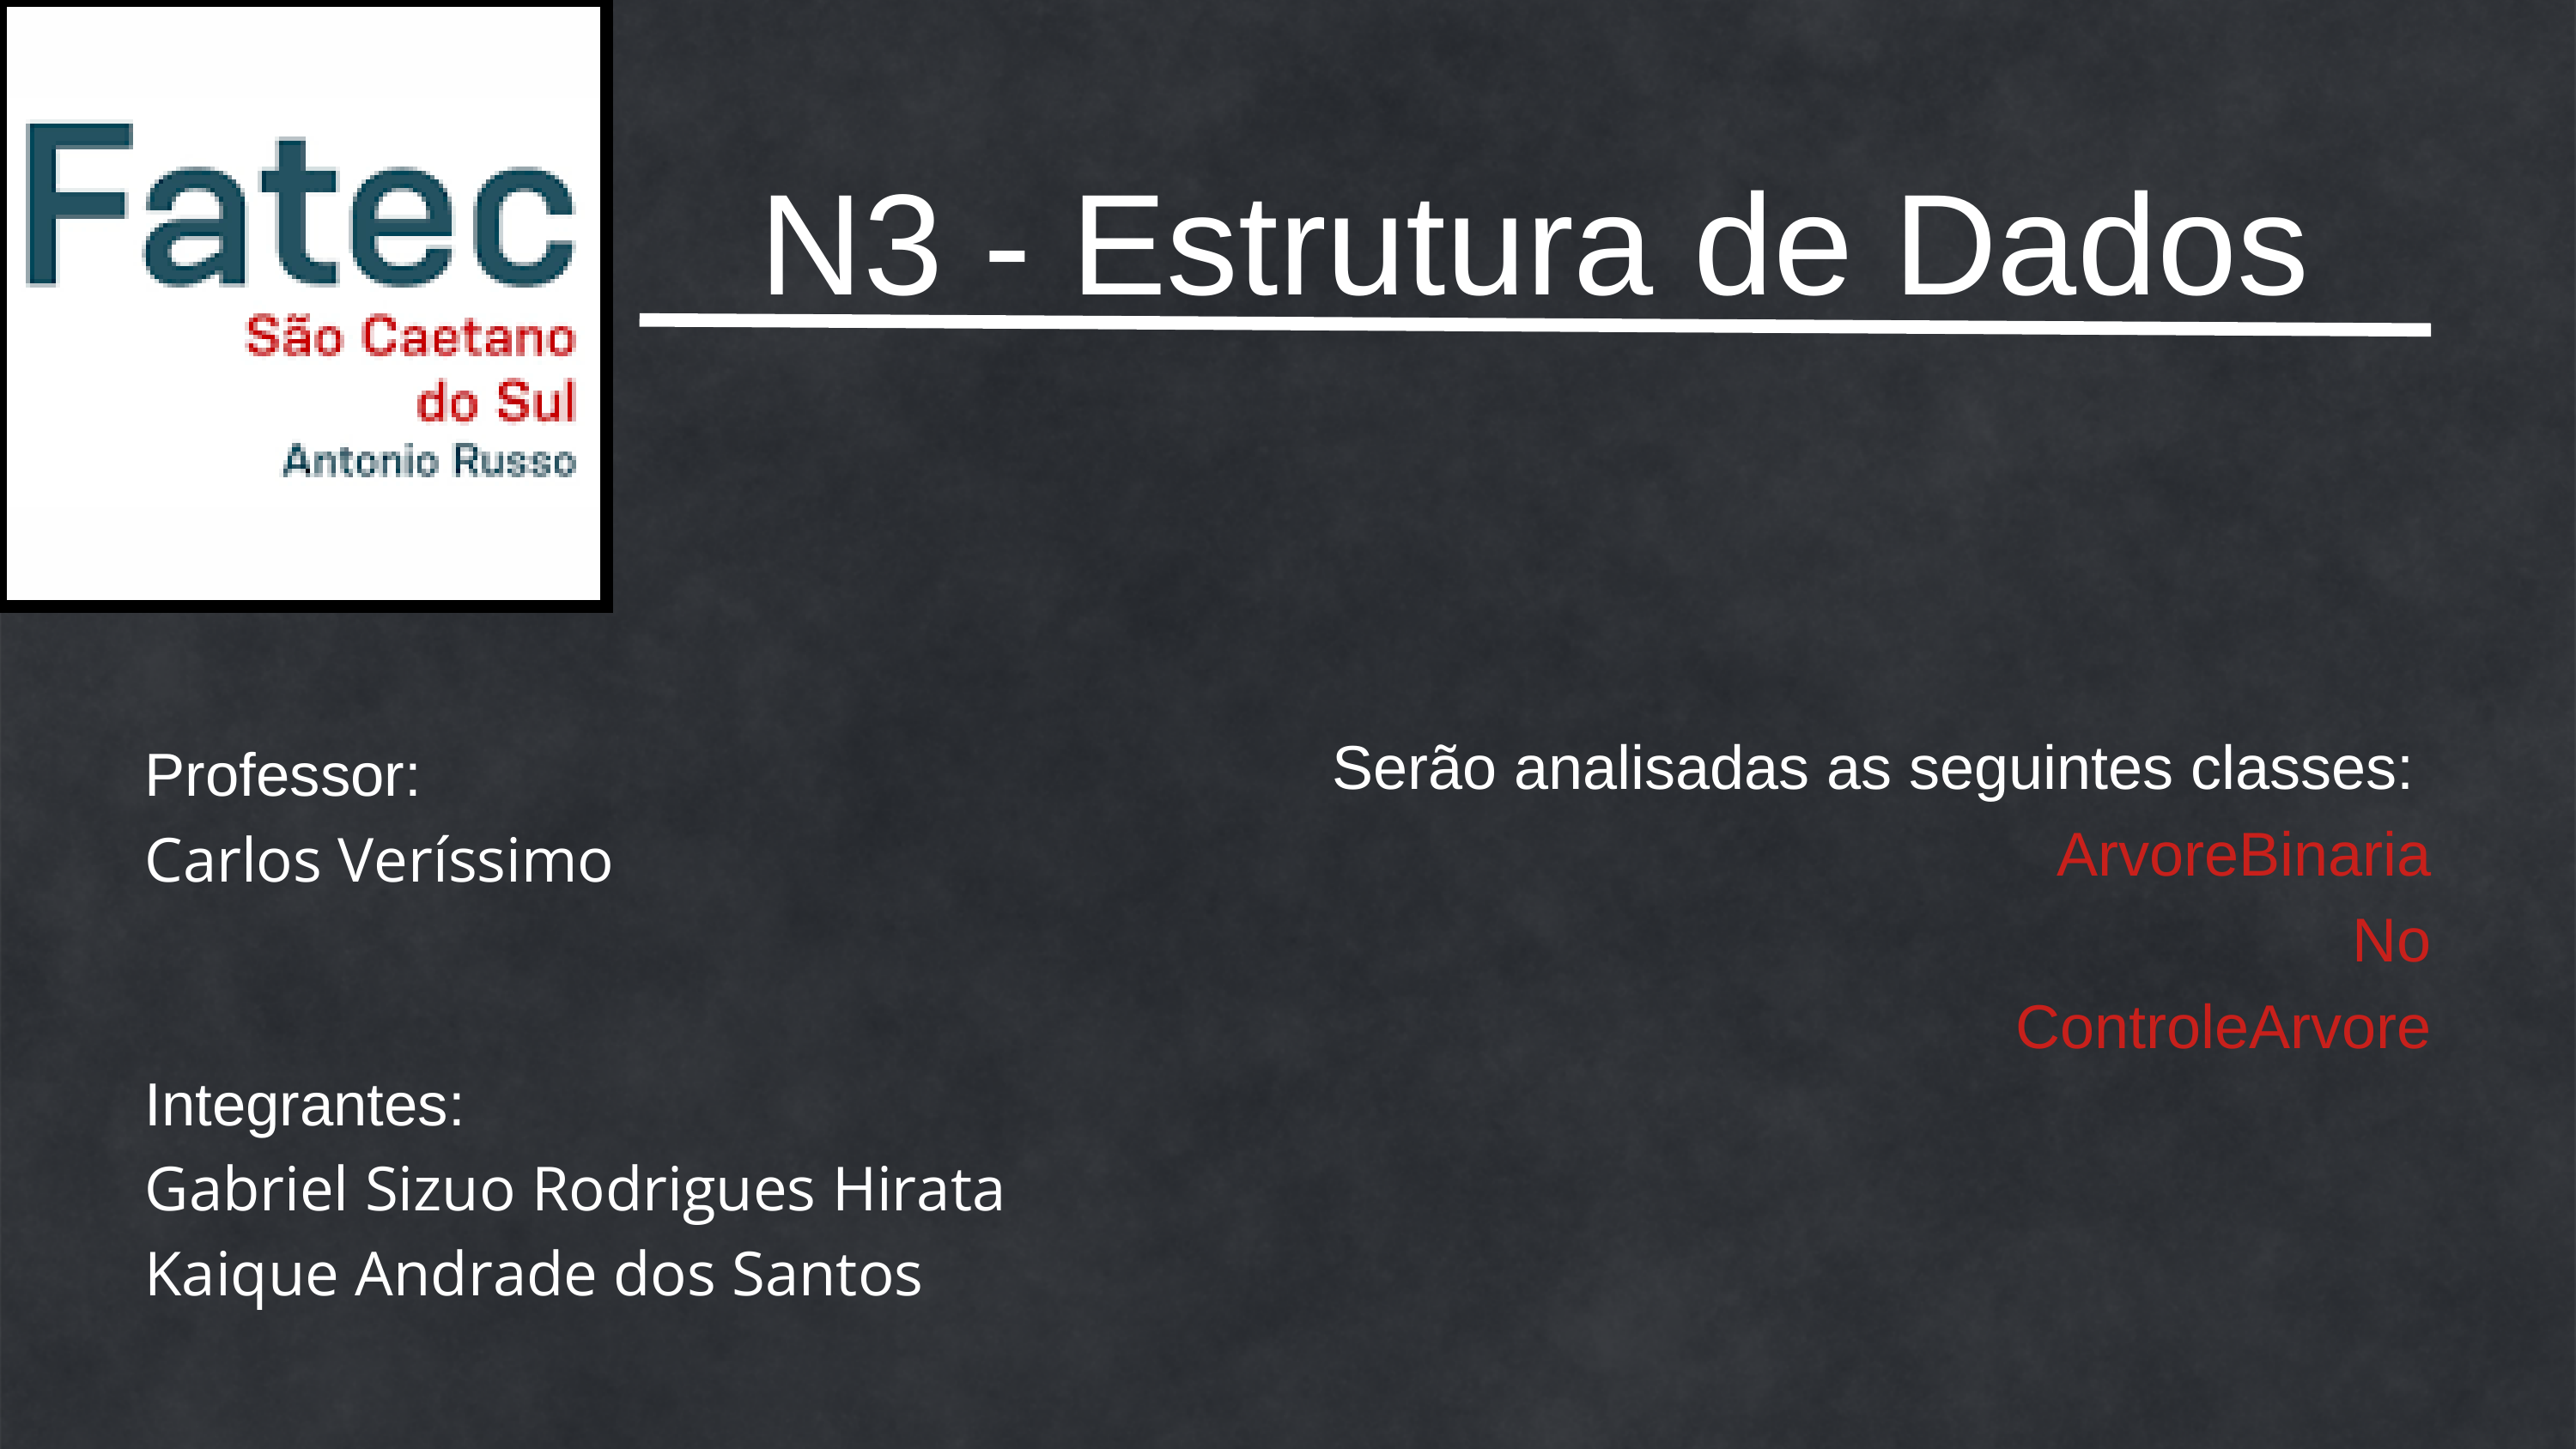

N3 - Estrutura de Dados

Serão analisadas as seguintes classes:
ArvoreBinaria
No
ControleArvore
Professor:
Carlos Veríssimo
Integrantes:
Gabriel Sizuo Rodrigues Hirata
Kaique Andrade dos Santos